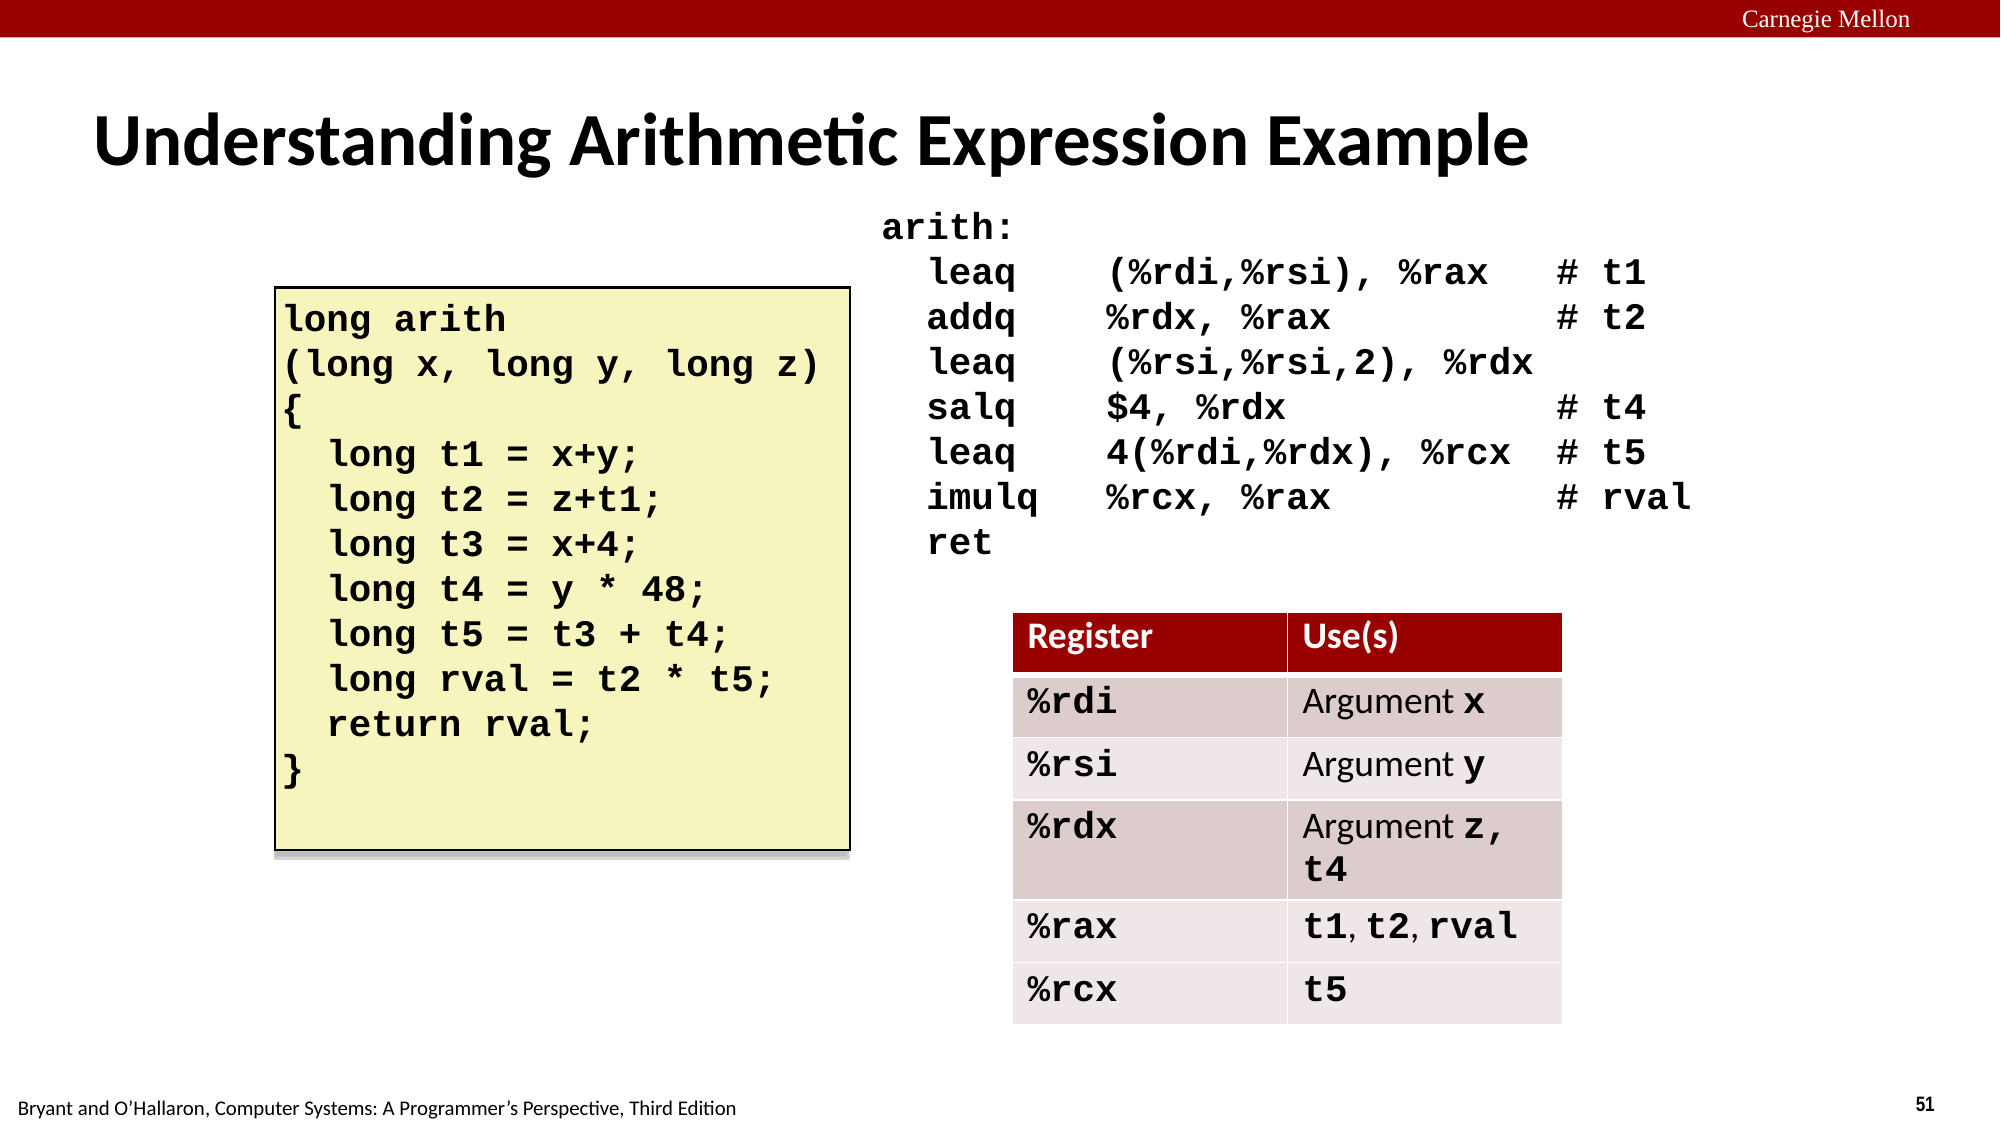

# Understanding Arithmetic Expression Example
arith:
  leaq    (%rdi,%rsi), %rax   # t1
  addq    %rdx, %rax          # t2
  leaq    (%rsi,%rsi,2), %rdx
  salq    $4, %rdx            # t4
  leaq    4(%rdi,%rdx), %rcx  # t5
  imulq   %rcx, %rax          # rval
  ret
long arith
(long x, long y, long z)
{
  long t1 = x+y;
  long t2 = z+t1;
  long t3 = x+4;
  long t4 = y * 48;
  long t5 = t3 + t4;
  long rval = t2 * t5;
  return rval;
}
| Register | Use(s) |
| --- | --- |
| %rdi | Argument x |
| %rsi | Argument y |
| %rdx | Argument z, t4 |
| %rax | t1, t2, rval |
| %rcx | t5 |